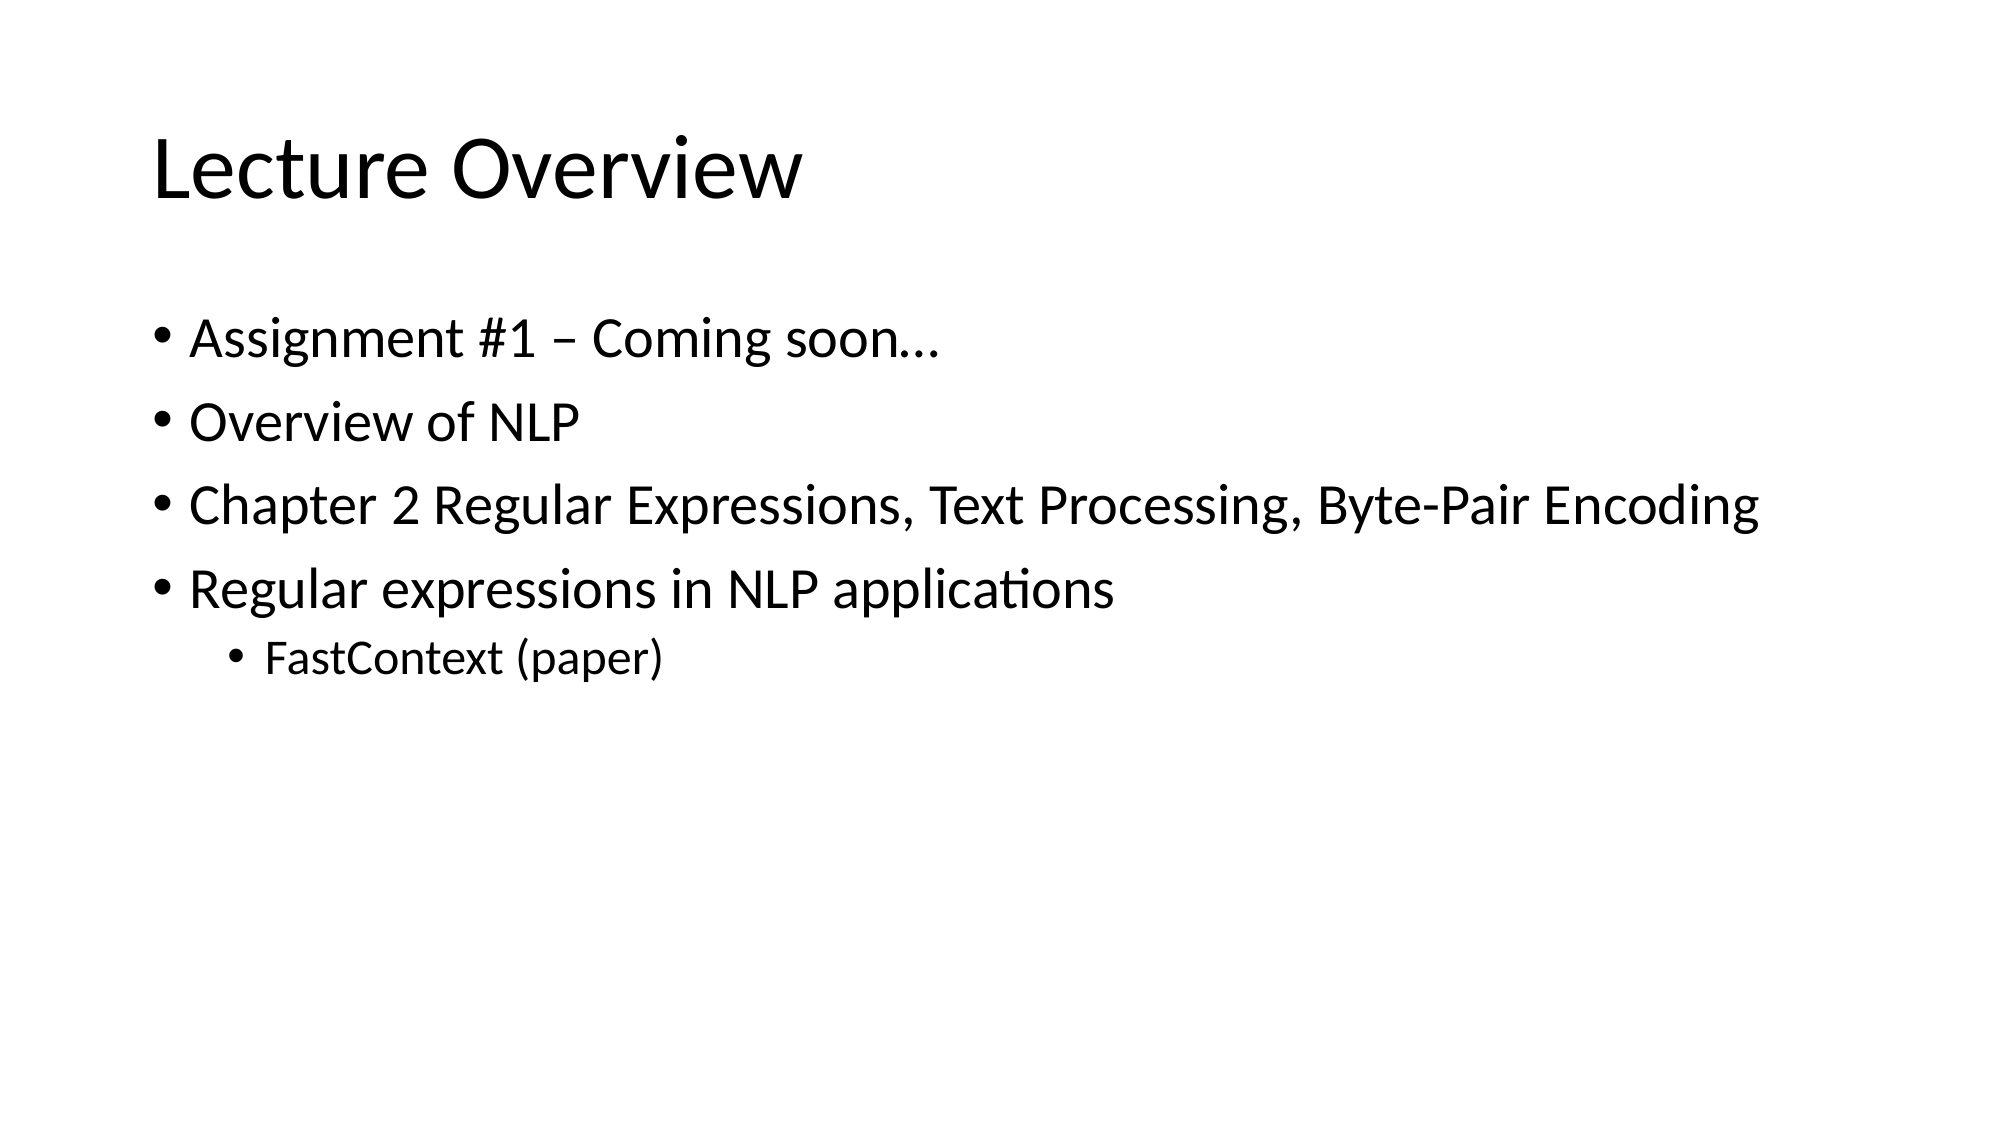

# Lecture Overview
Assignment #1 – Coming soon…
Overview of NLP
Chapter 2 Regular Expressions, Text Processing, Byte-Pair Encoding
Regular expressions in NLP applications
FastContext (paper)